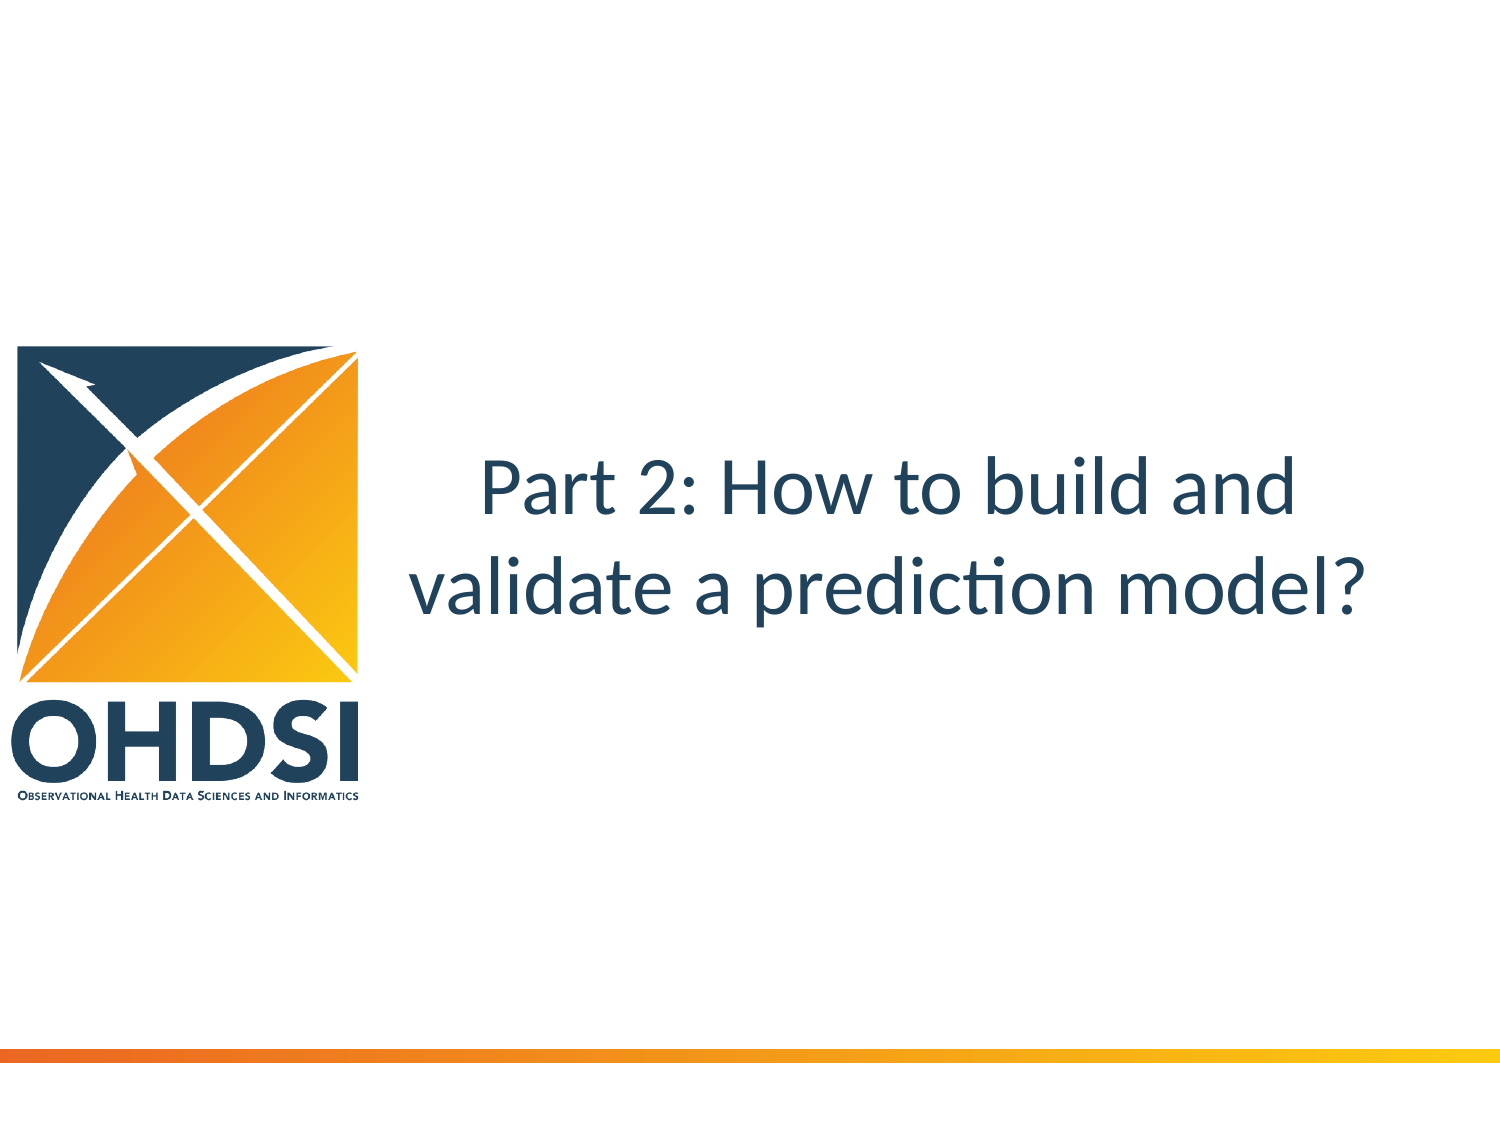

# Part 2: How to build and validate a prediction model?